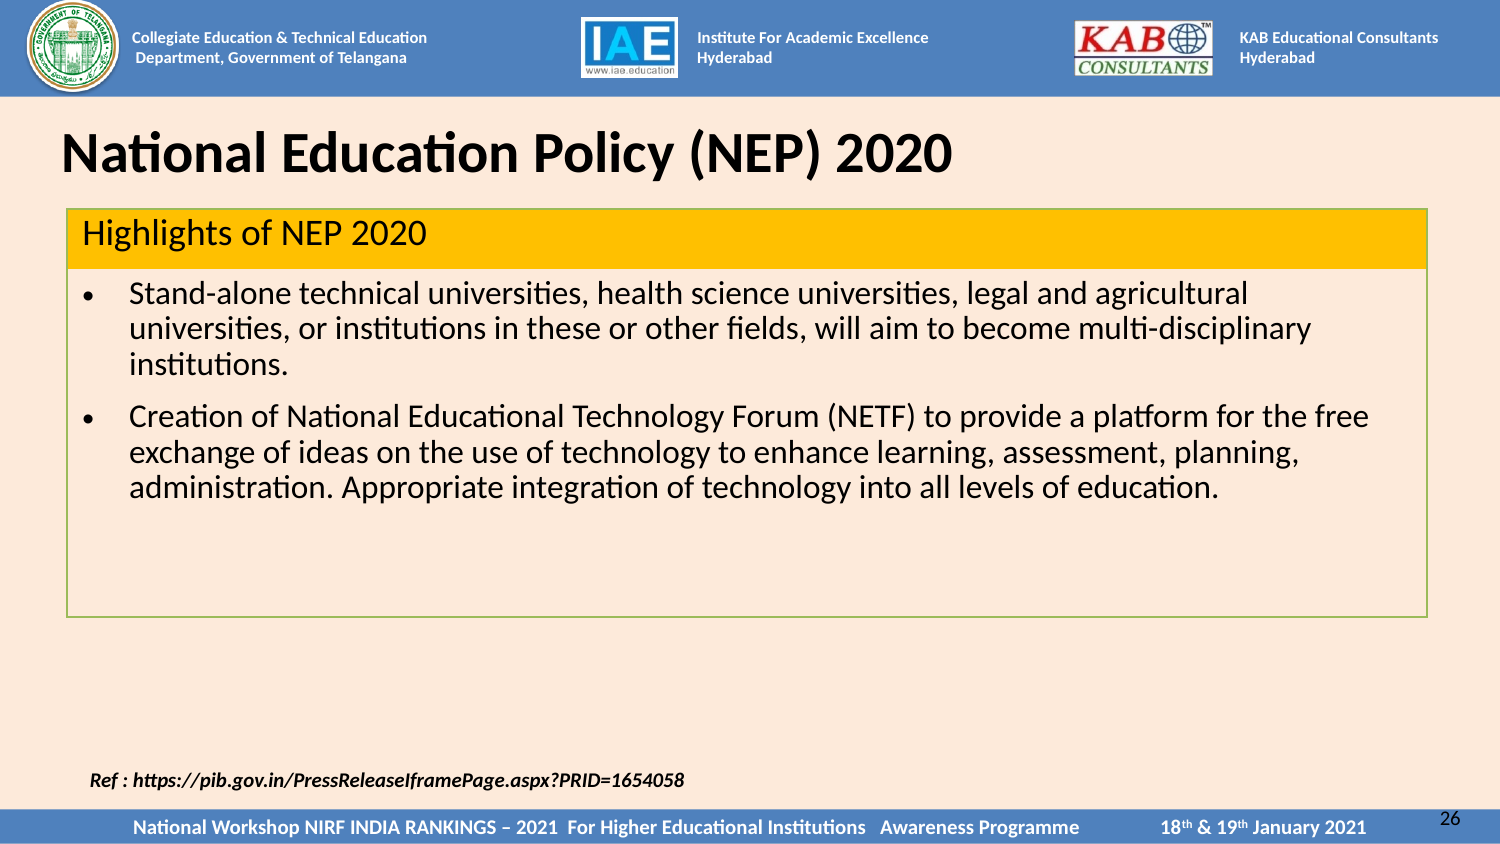

# National Education Policy (NEP) 2020
| Highlights of NEP 2020 |
| --- |
| Stand-alone technical universities, health science universities, legal and agricultural universities, or institutions in these or other fields, will aim to become multi-disciplinary institutions. Creation of National Educational Technology Forum (NETF) to provide a platform for the free exchange of ideas on the use of technology to enhance learning, assessment, planning, administration. Appropriate integration of technology into all levels of education. |
Ref : https://pib.gov.in/PressReleaseIframePage.aspx?PRID=1654058